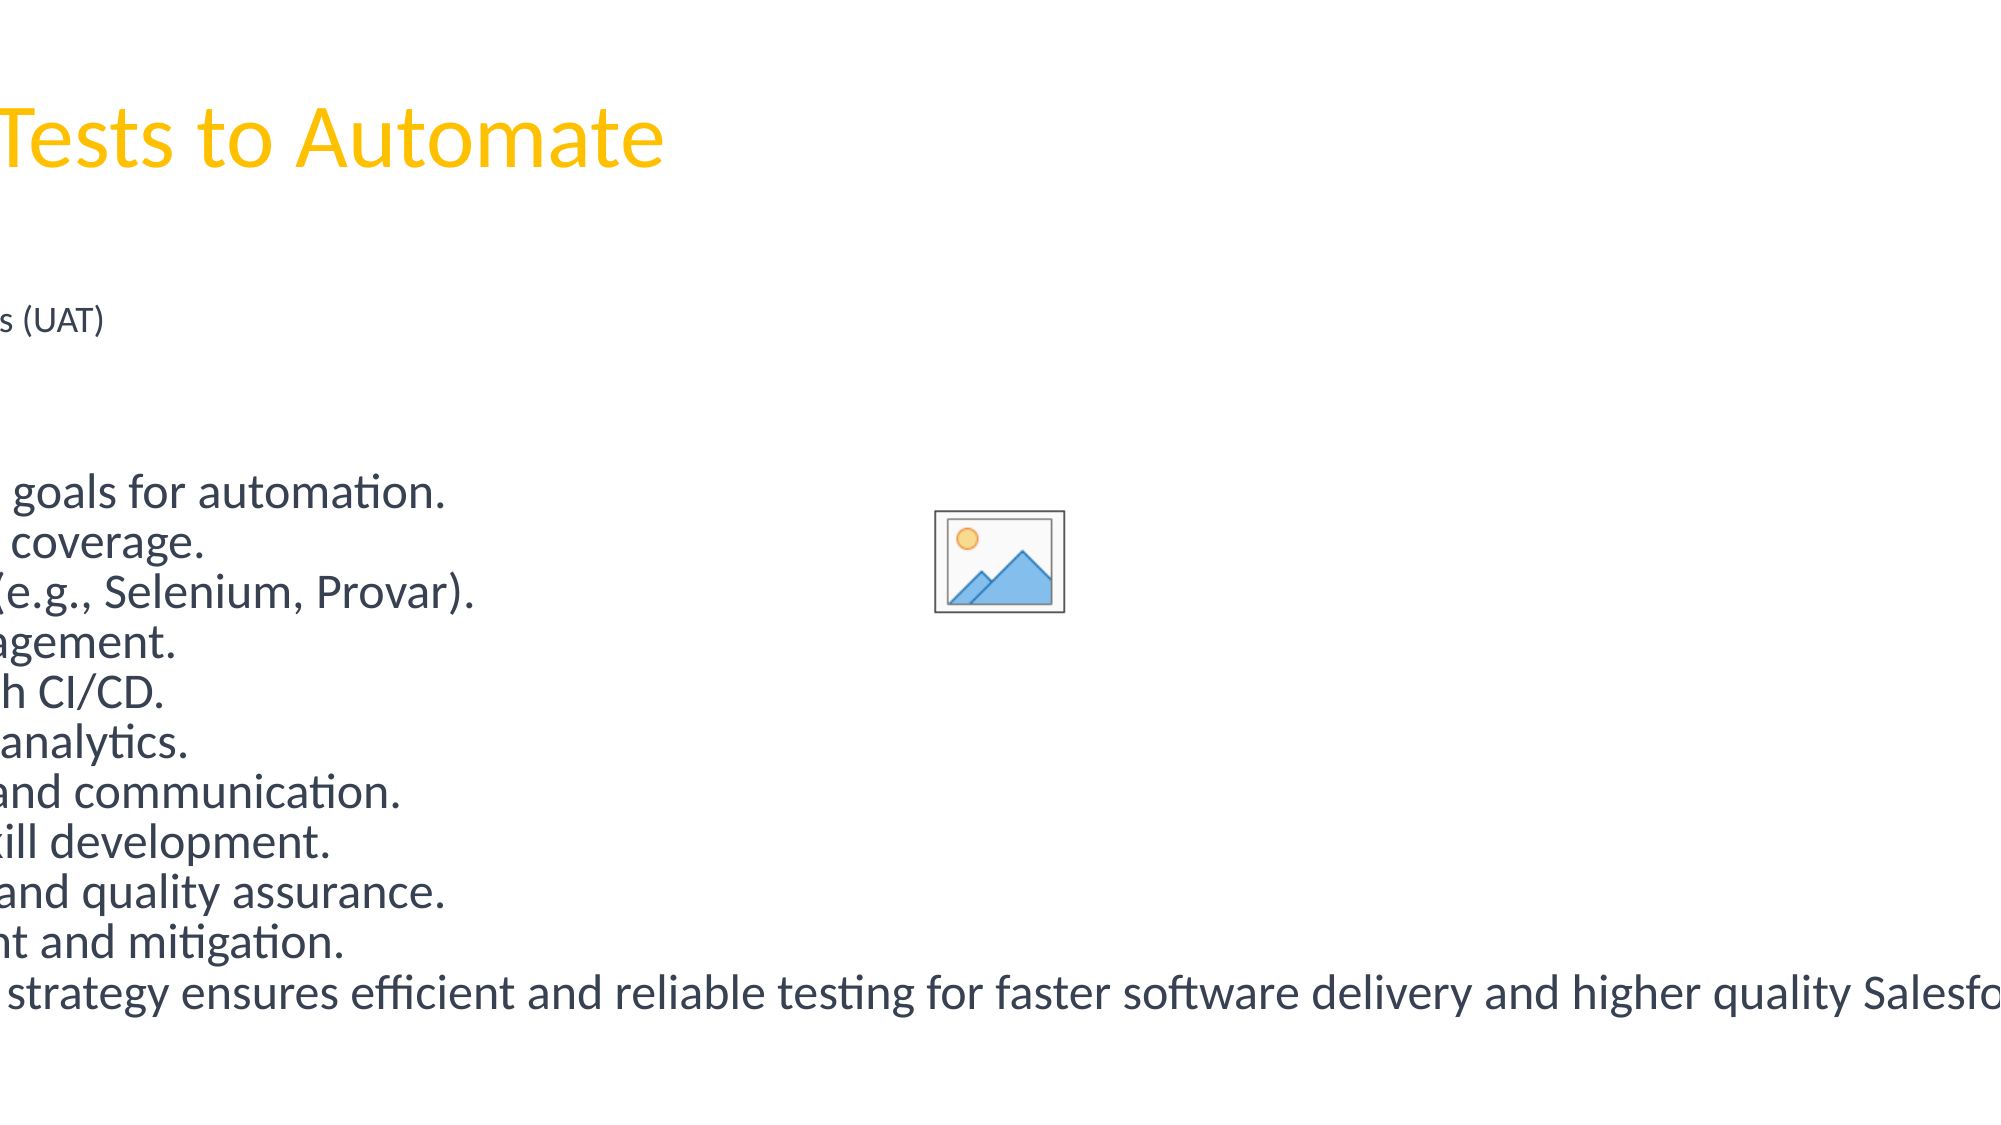

Types of Tests to Automate
Unit Tests
Integration Tests
Regression Tests
User Acceptance Tests (UAT)

Strategy
Objectives and goals for automation.
Test scope and coverage.
Tool selection (e.g., Selenium, Provar).
Test data management.
Integration with CI/CD.
Reporting and analytics.
Collaboration and communication.
Training and skill development.
Best practices and quality assurance.
Risk assessment and mitigation.
A well-defined strategy ensures efficient and reliable testing for faster software delivery and higher quality Salesforce applications.